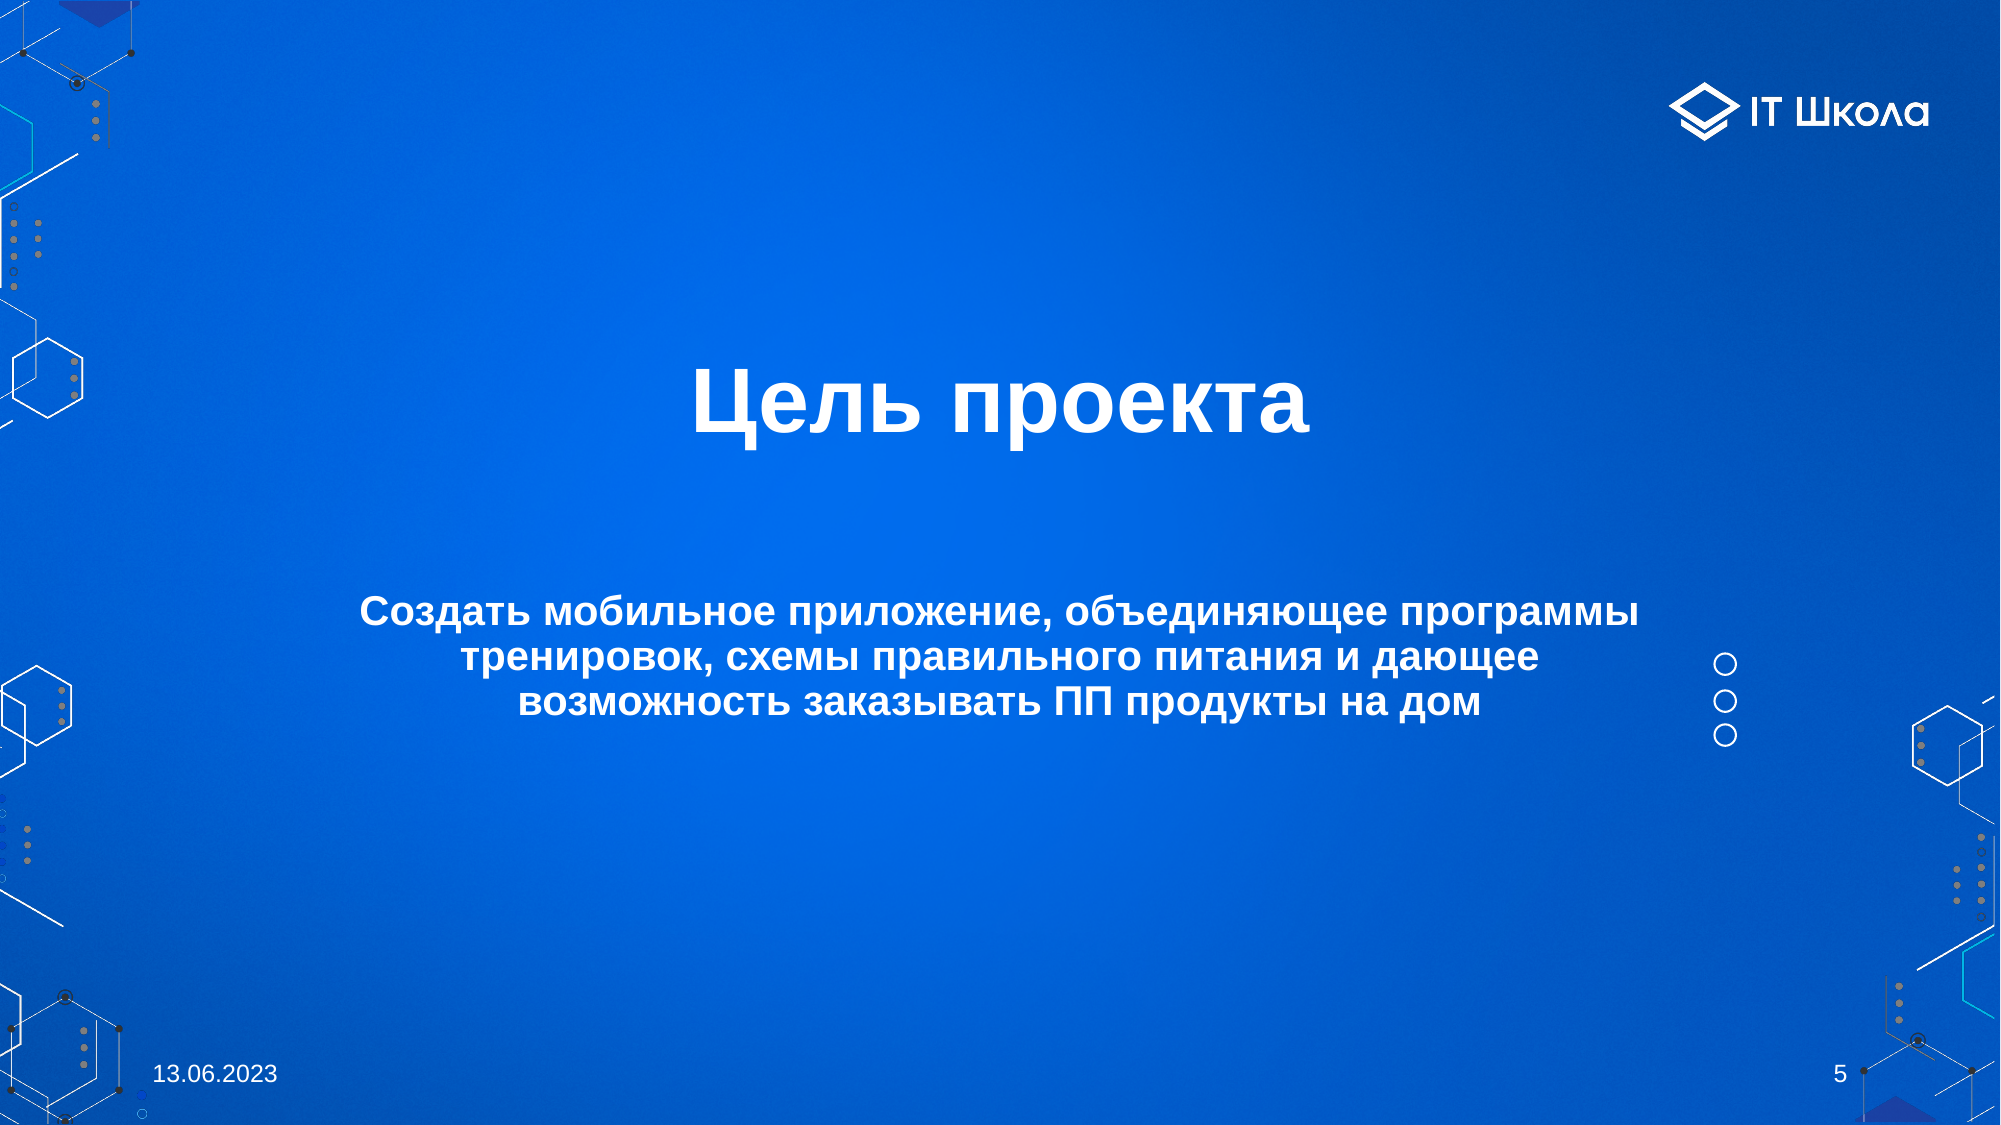

# Цель проекта
Создать мобильное приложение, объединяющее программы тренировок, схемы правильного питания и дающее возможность заказывать ПП продукты на дом

13.06.2023
5